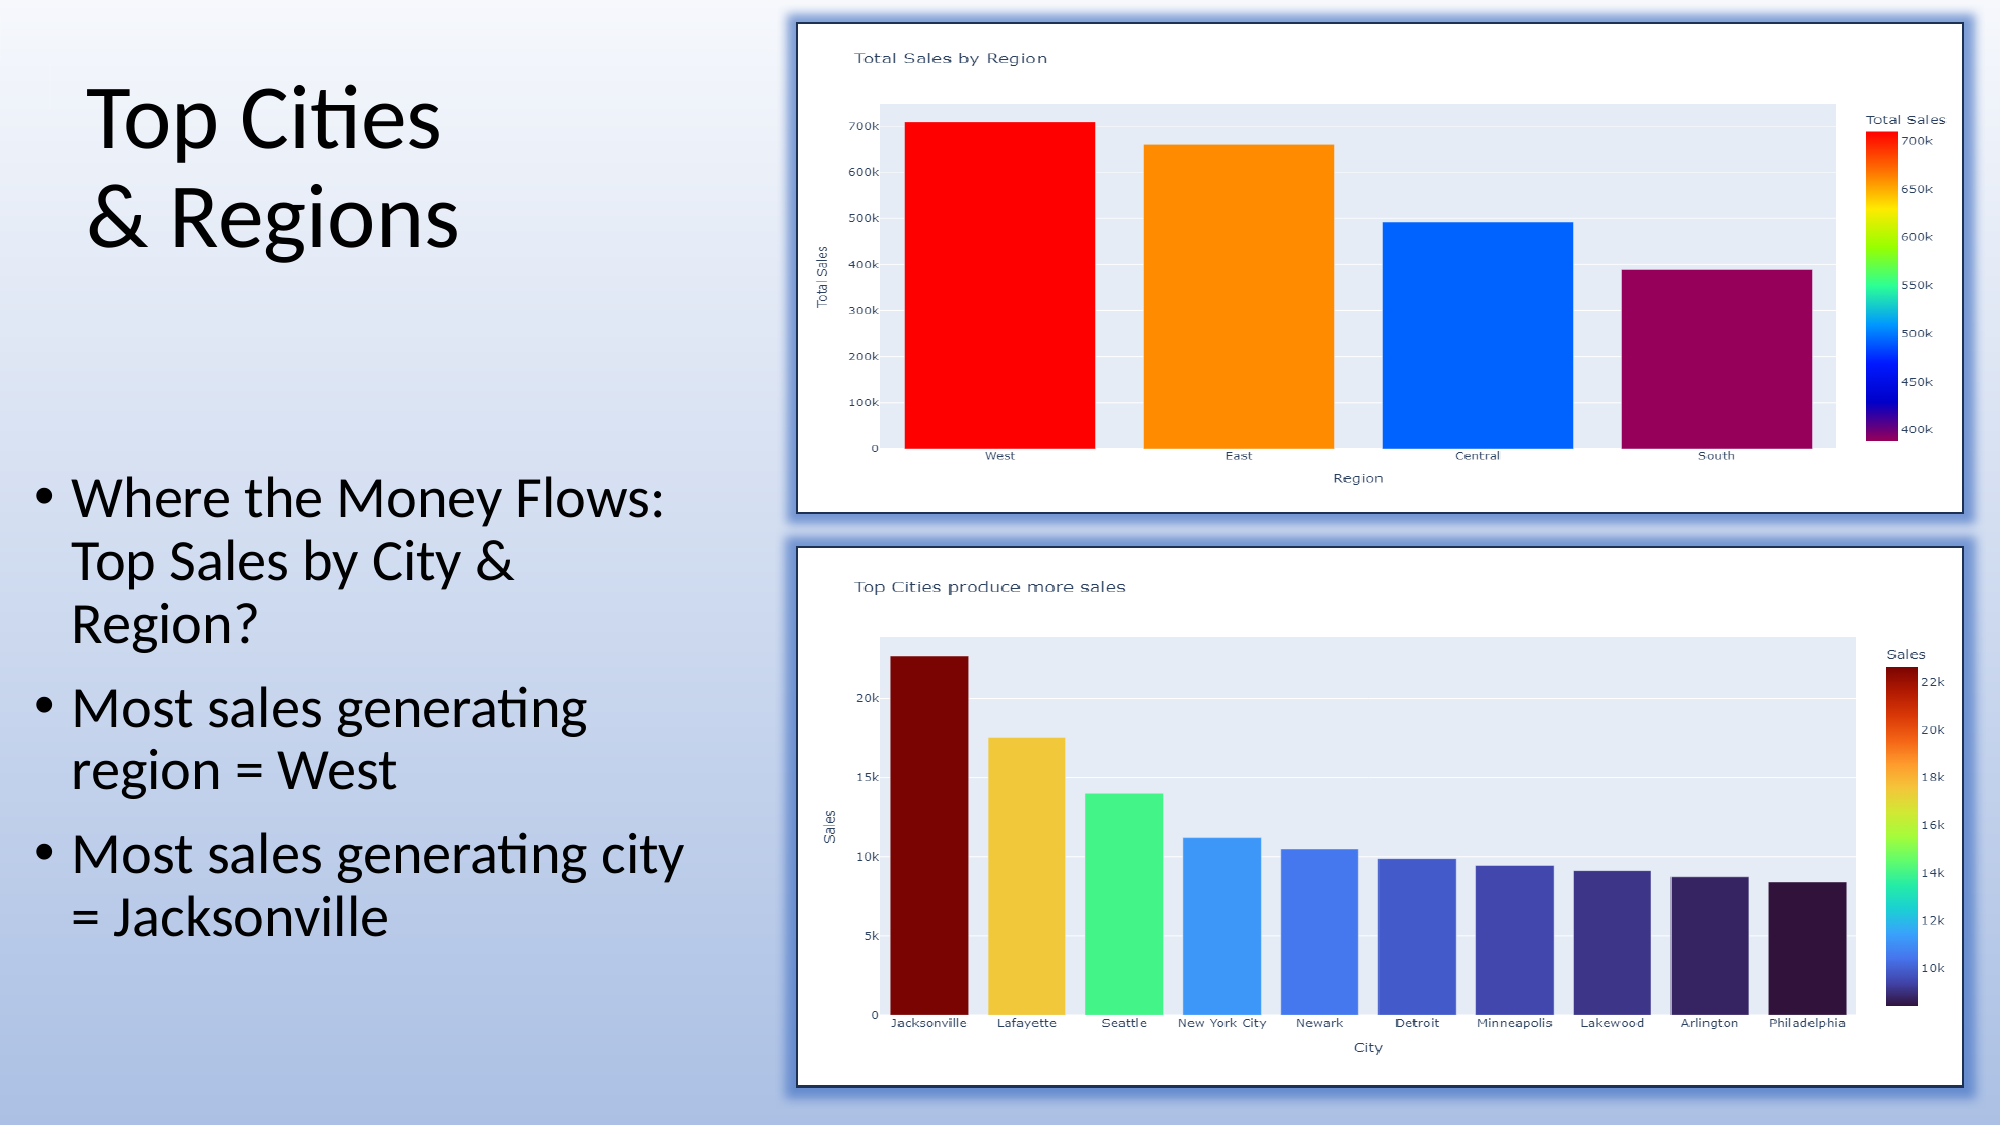

# Top Cities & Regions

Where the Money Flows: Top Sales by City & Region?
Most sales generating region = West
Most sales generating city = Jacksonville